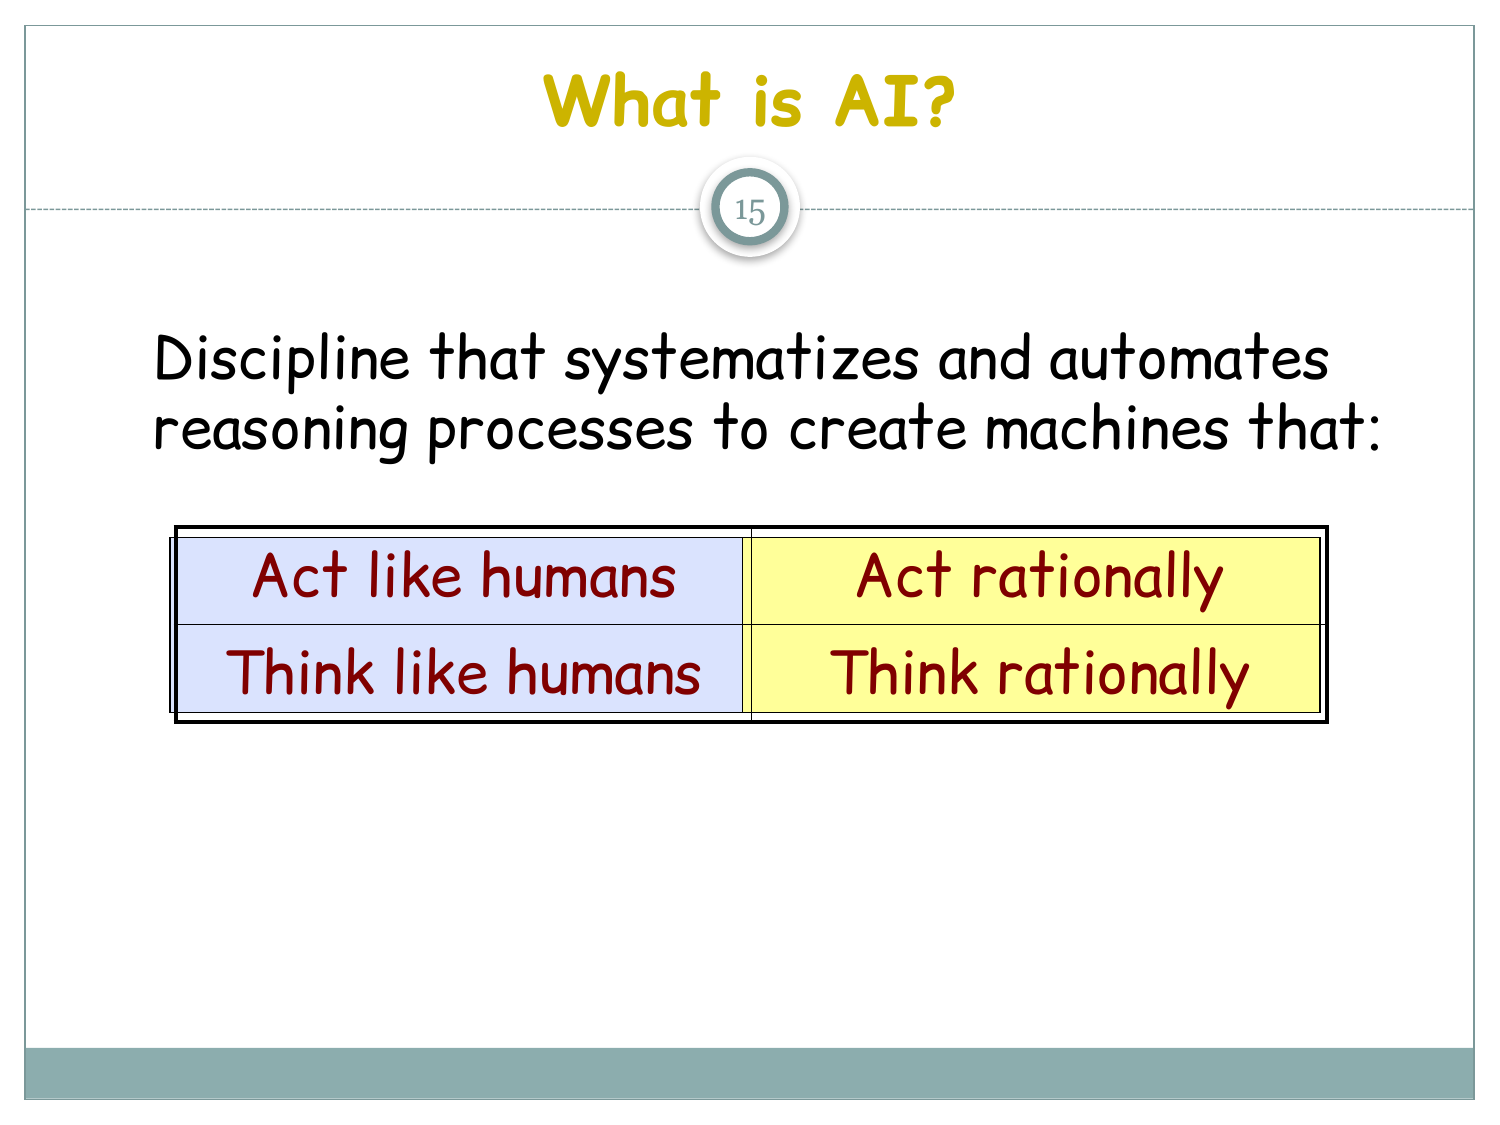

# What is AI?
15
Discipline that systematizes and automates reasoning processes to create machines that:
| Act like humans | Act rationally |
| --- | --- |
| Think like humans | Think rationally |